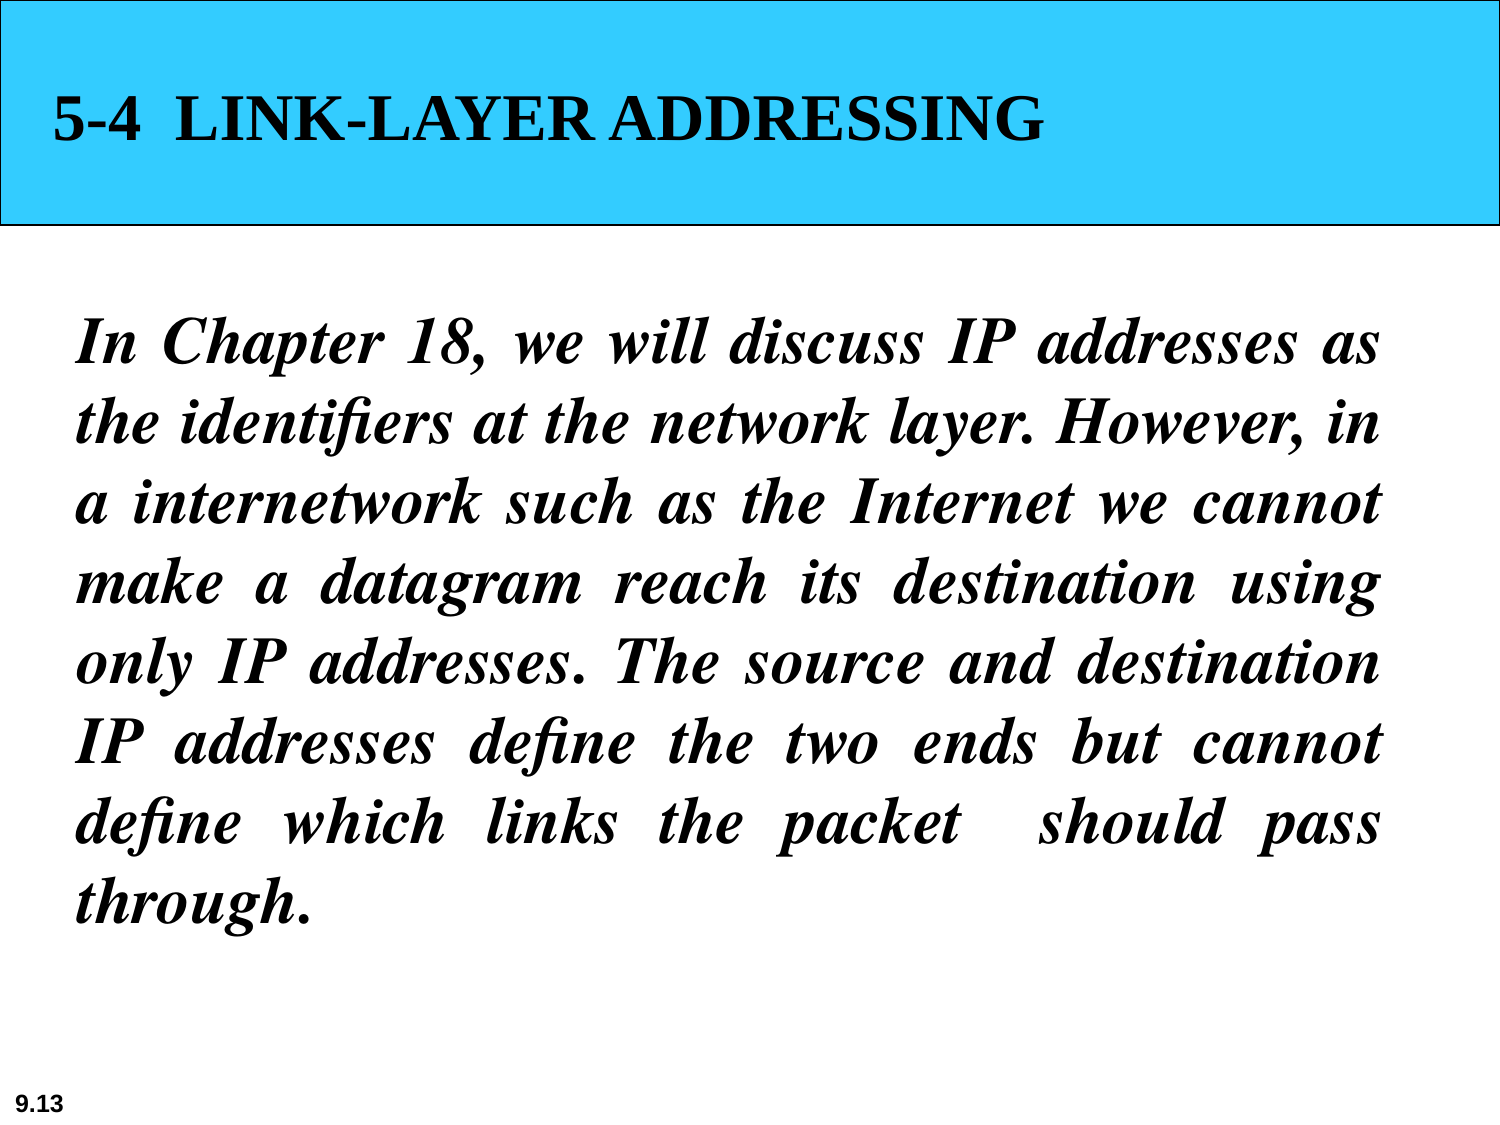

5-4  LINK-LAYER ADDRESSING
In Chapter 18, we will discuss IP addresses as the identifiers at the network layer. However, in a internetwork such as the Internet we cannot make a datagram reach its destination using only IP addresses. The source and destination IP addresses define the two ends but cannot define which links the packet  should pass through.
9.13